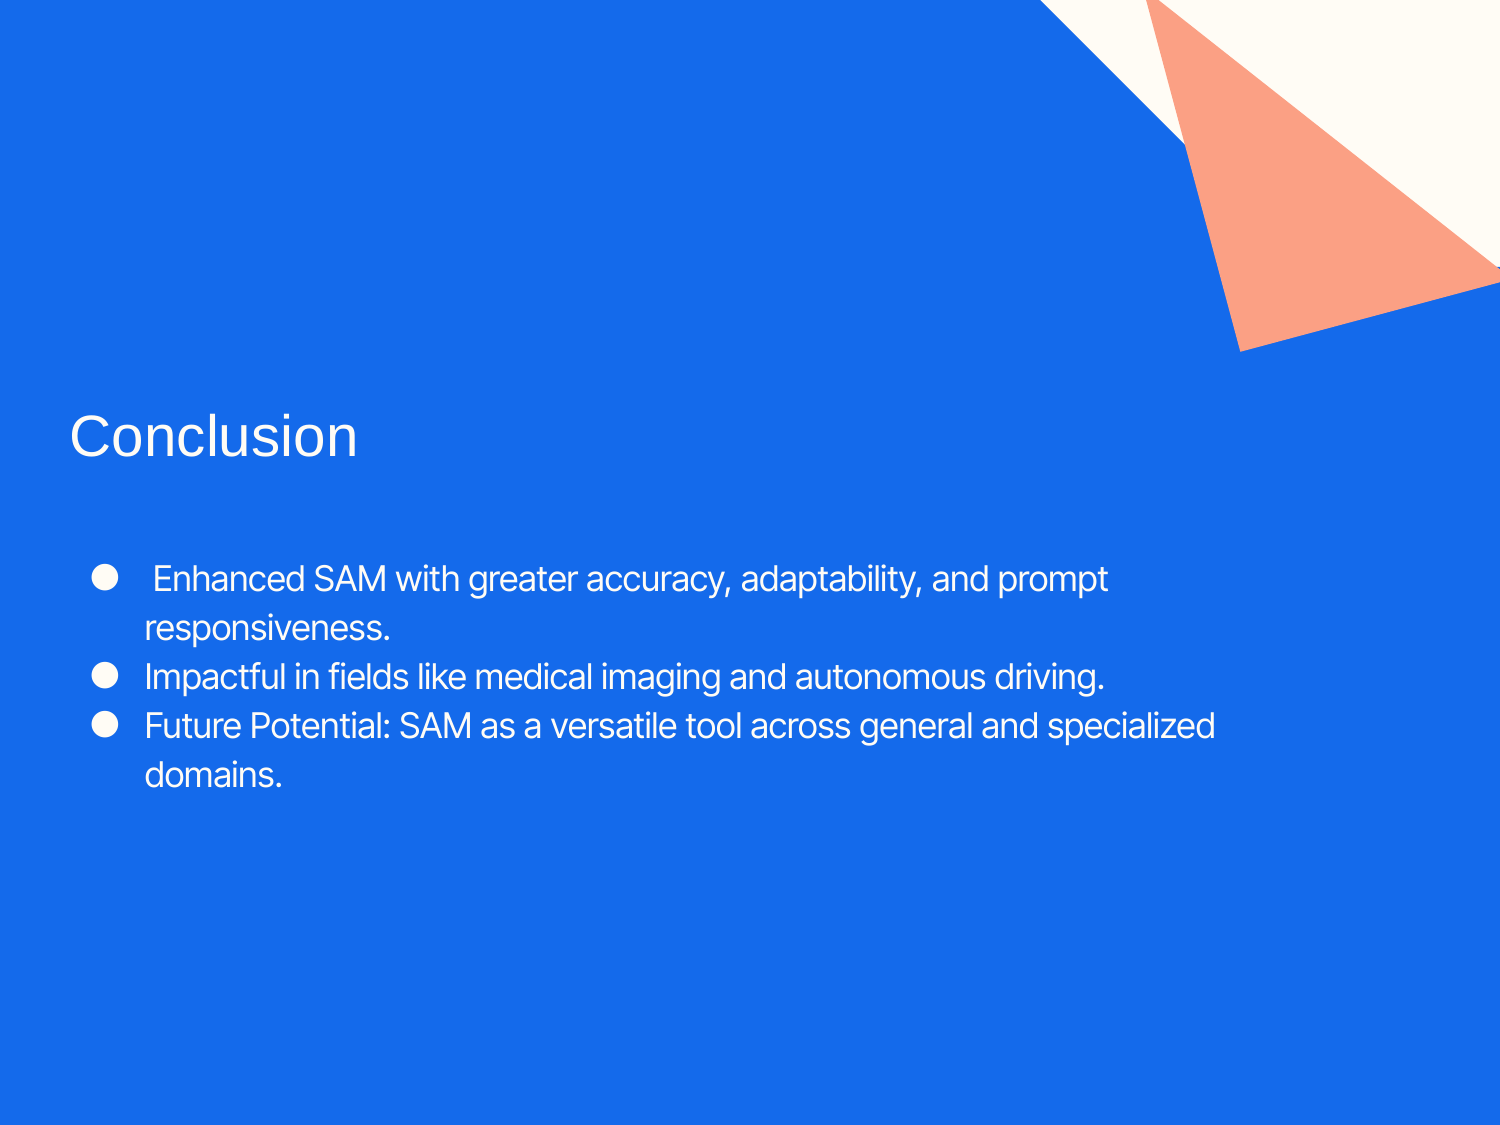

# Conclusion
 Enhanced SAM with greater accuracy, adaptability, and prompt responsiveness.
Impactful in fields like medical imaging and autonomous driving.
Future Potential: SAM as a versatile tool across general and specialized domains.